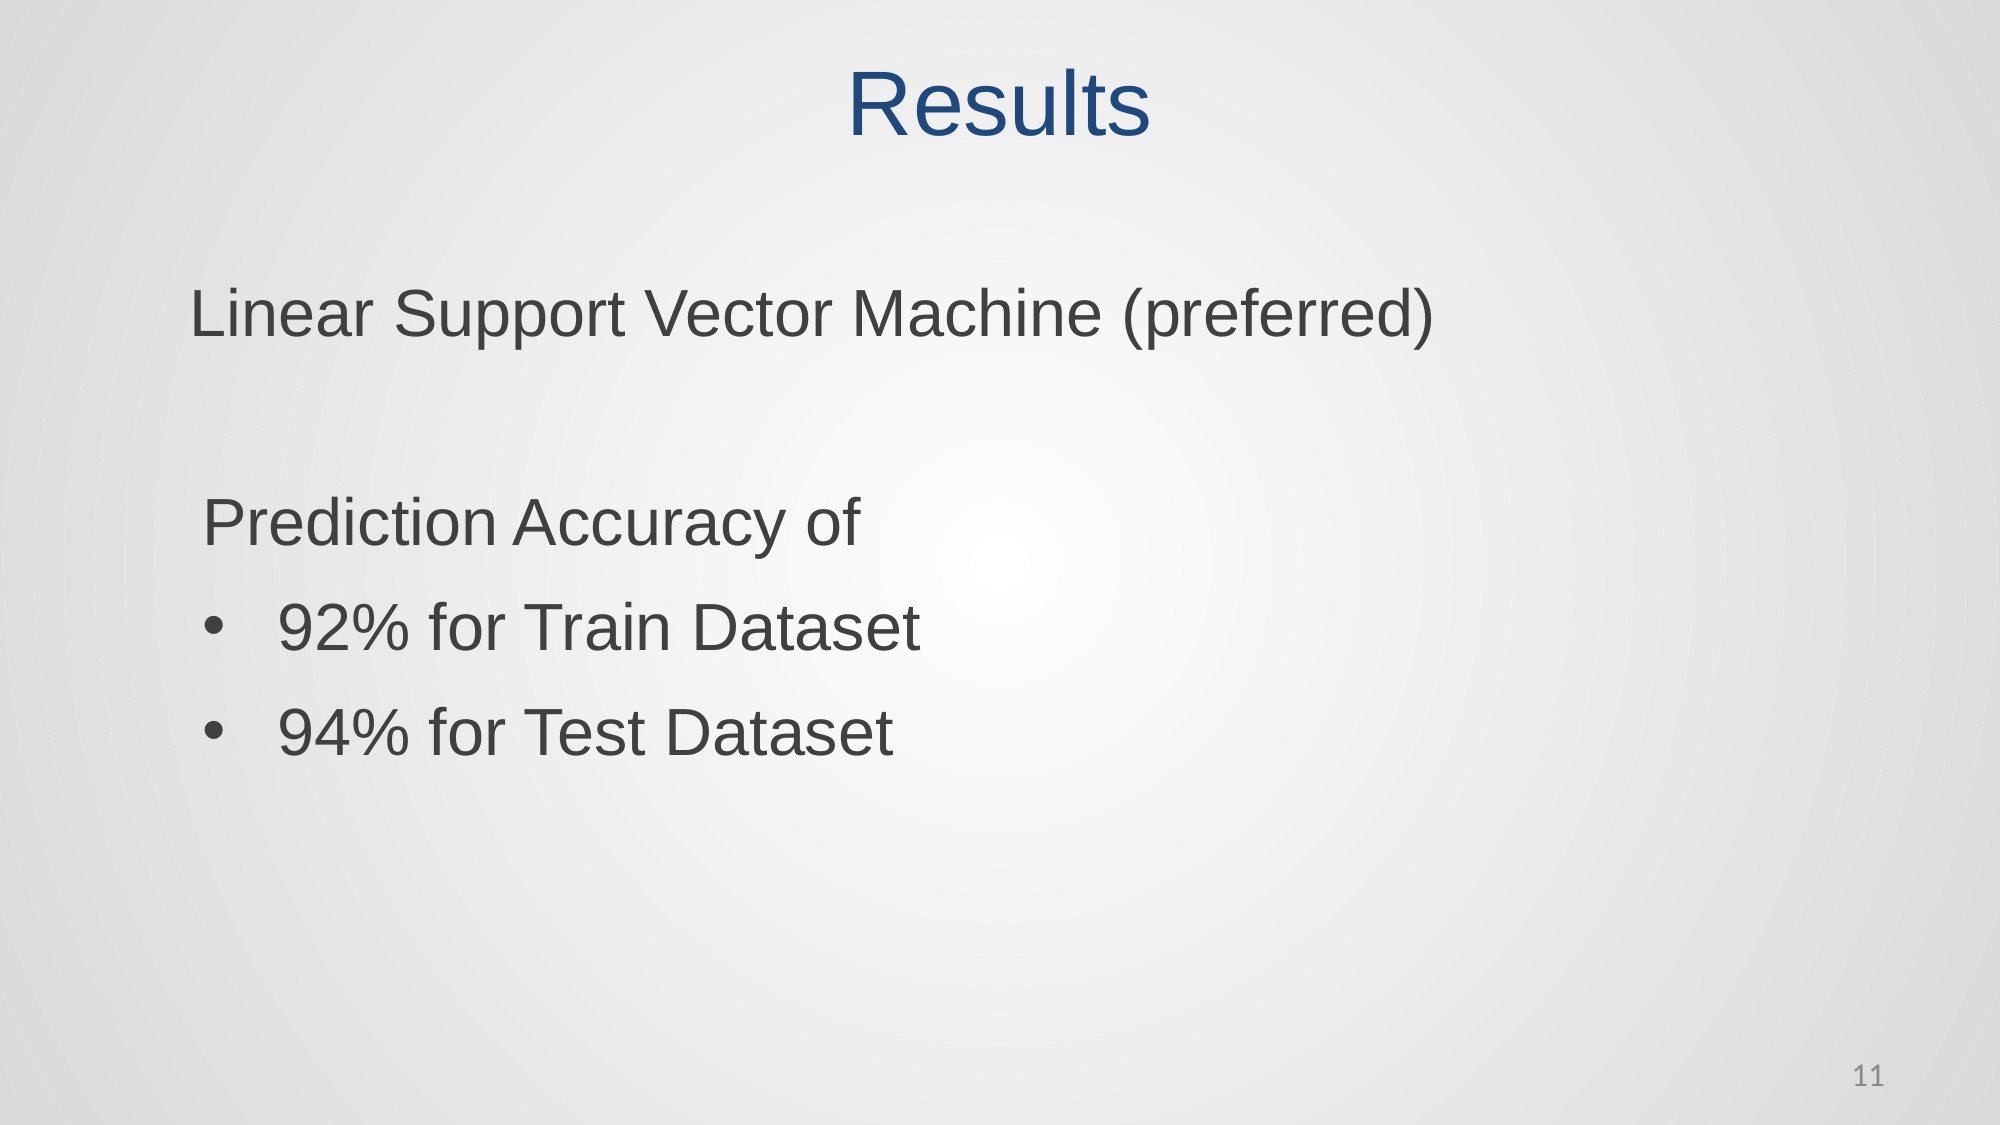

Results
Linear Support Vector Machine (preferred)
Prediction Accuracy of
92% for Train Dataset
94% for Test Dataset
11